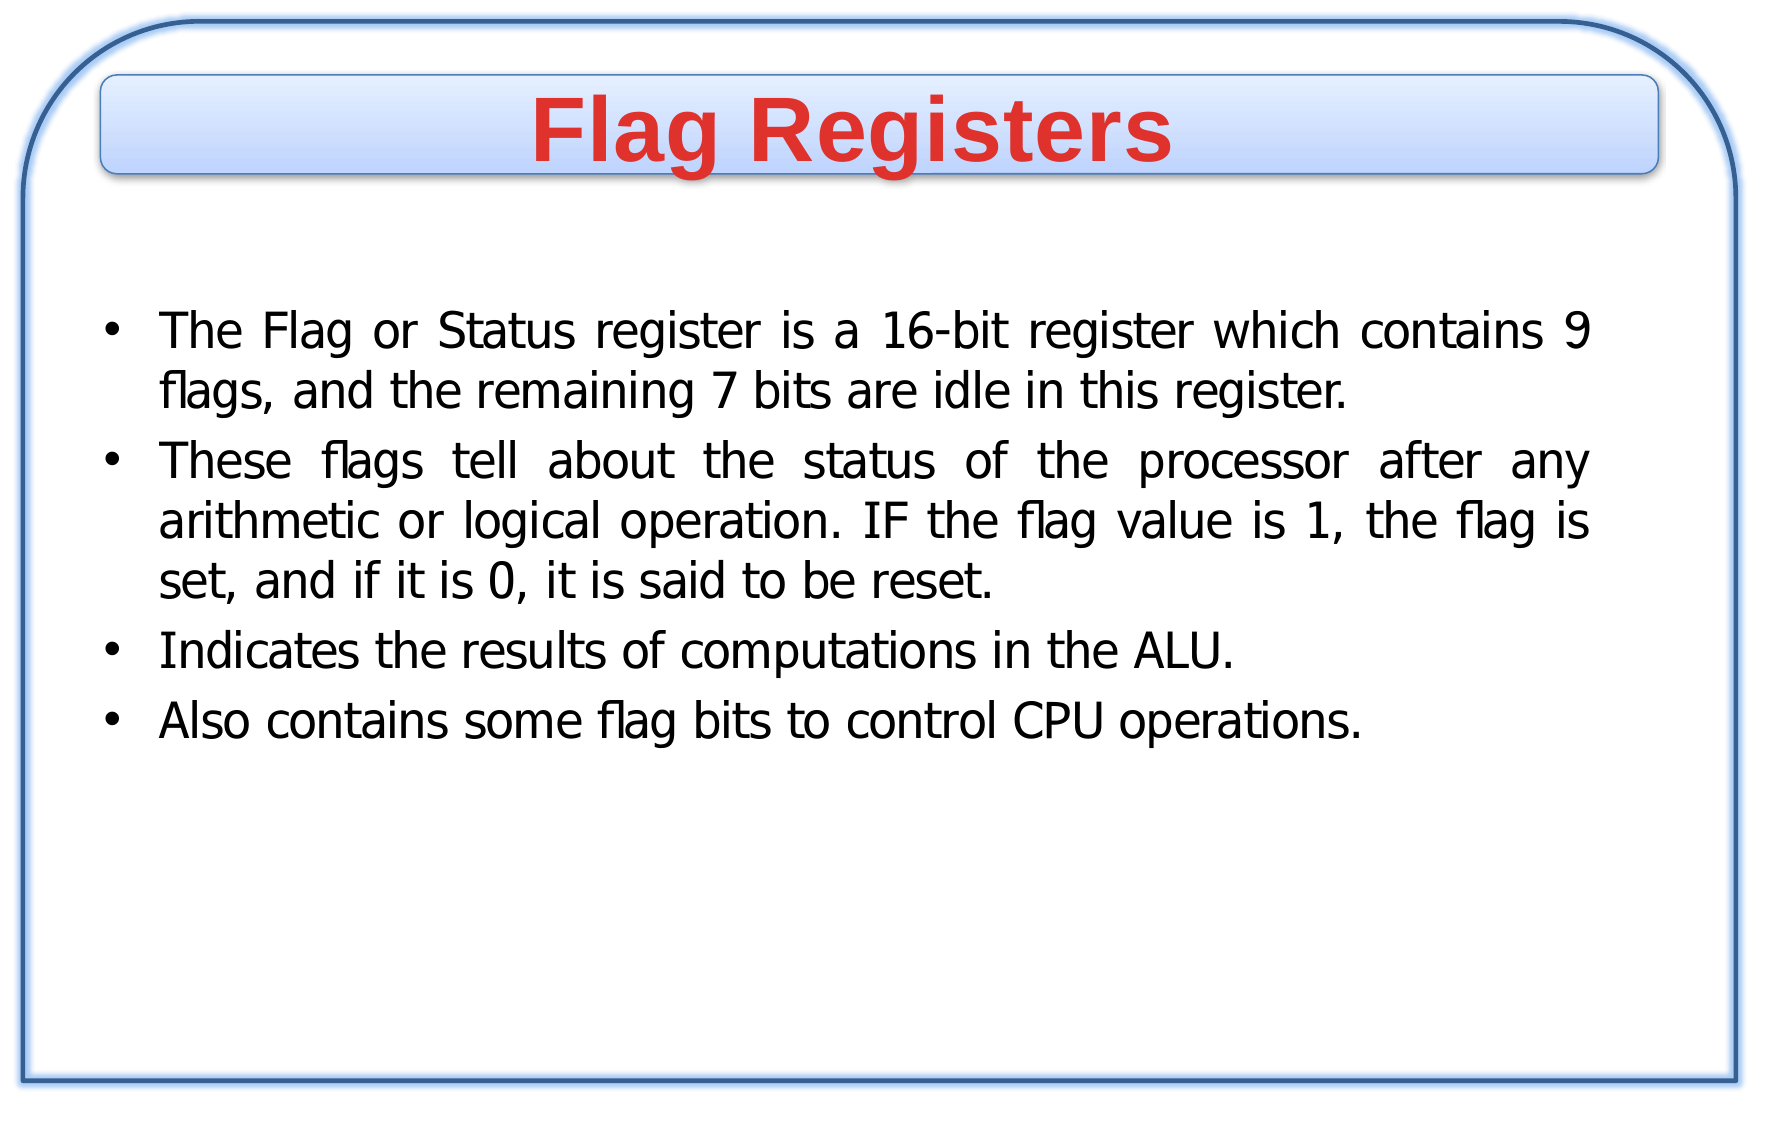

Flag Registers
The Flag or Status register is a 16-bit register which contains 9 flags, and the remaining 7 bits are idle in this register.
These flags tell about the status of the processor after any arithmetic or logical operation. IF the flag value is 1, the flag is set, and if it is 0, it is said to be reset.
Indicates the results of computations in the ALU.
Also contains some flag bits to control CPU operations.